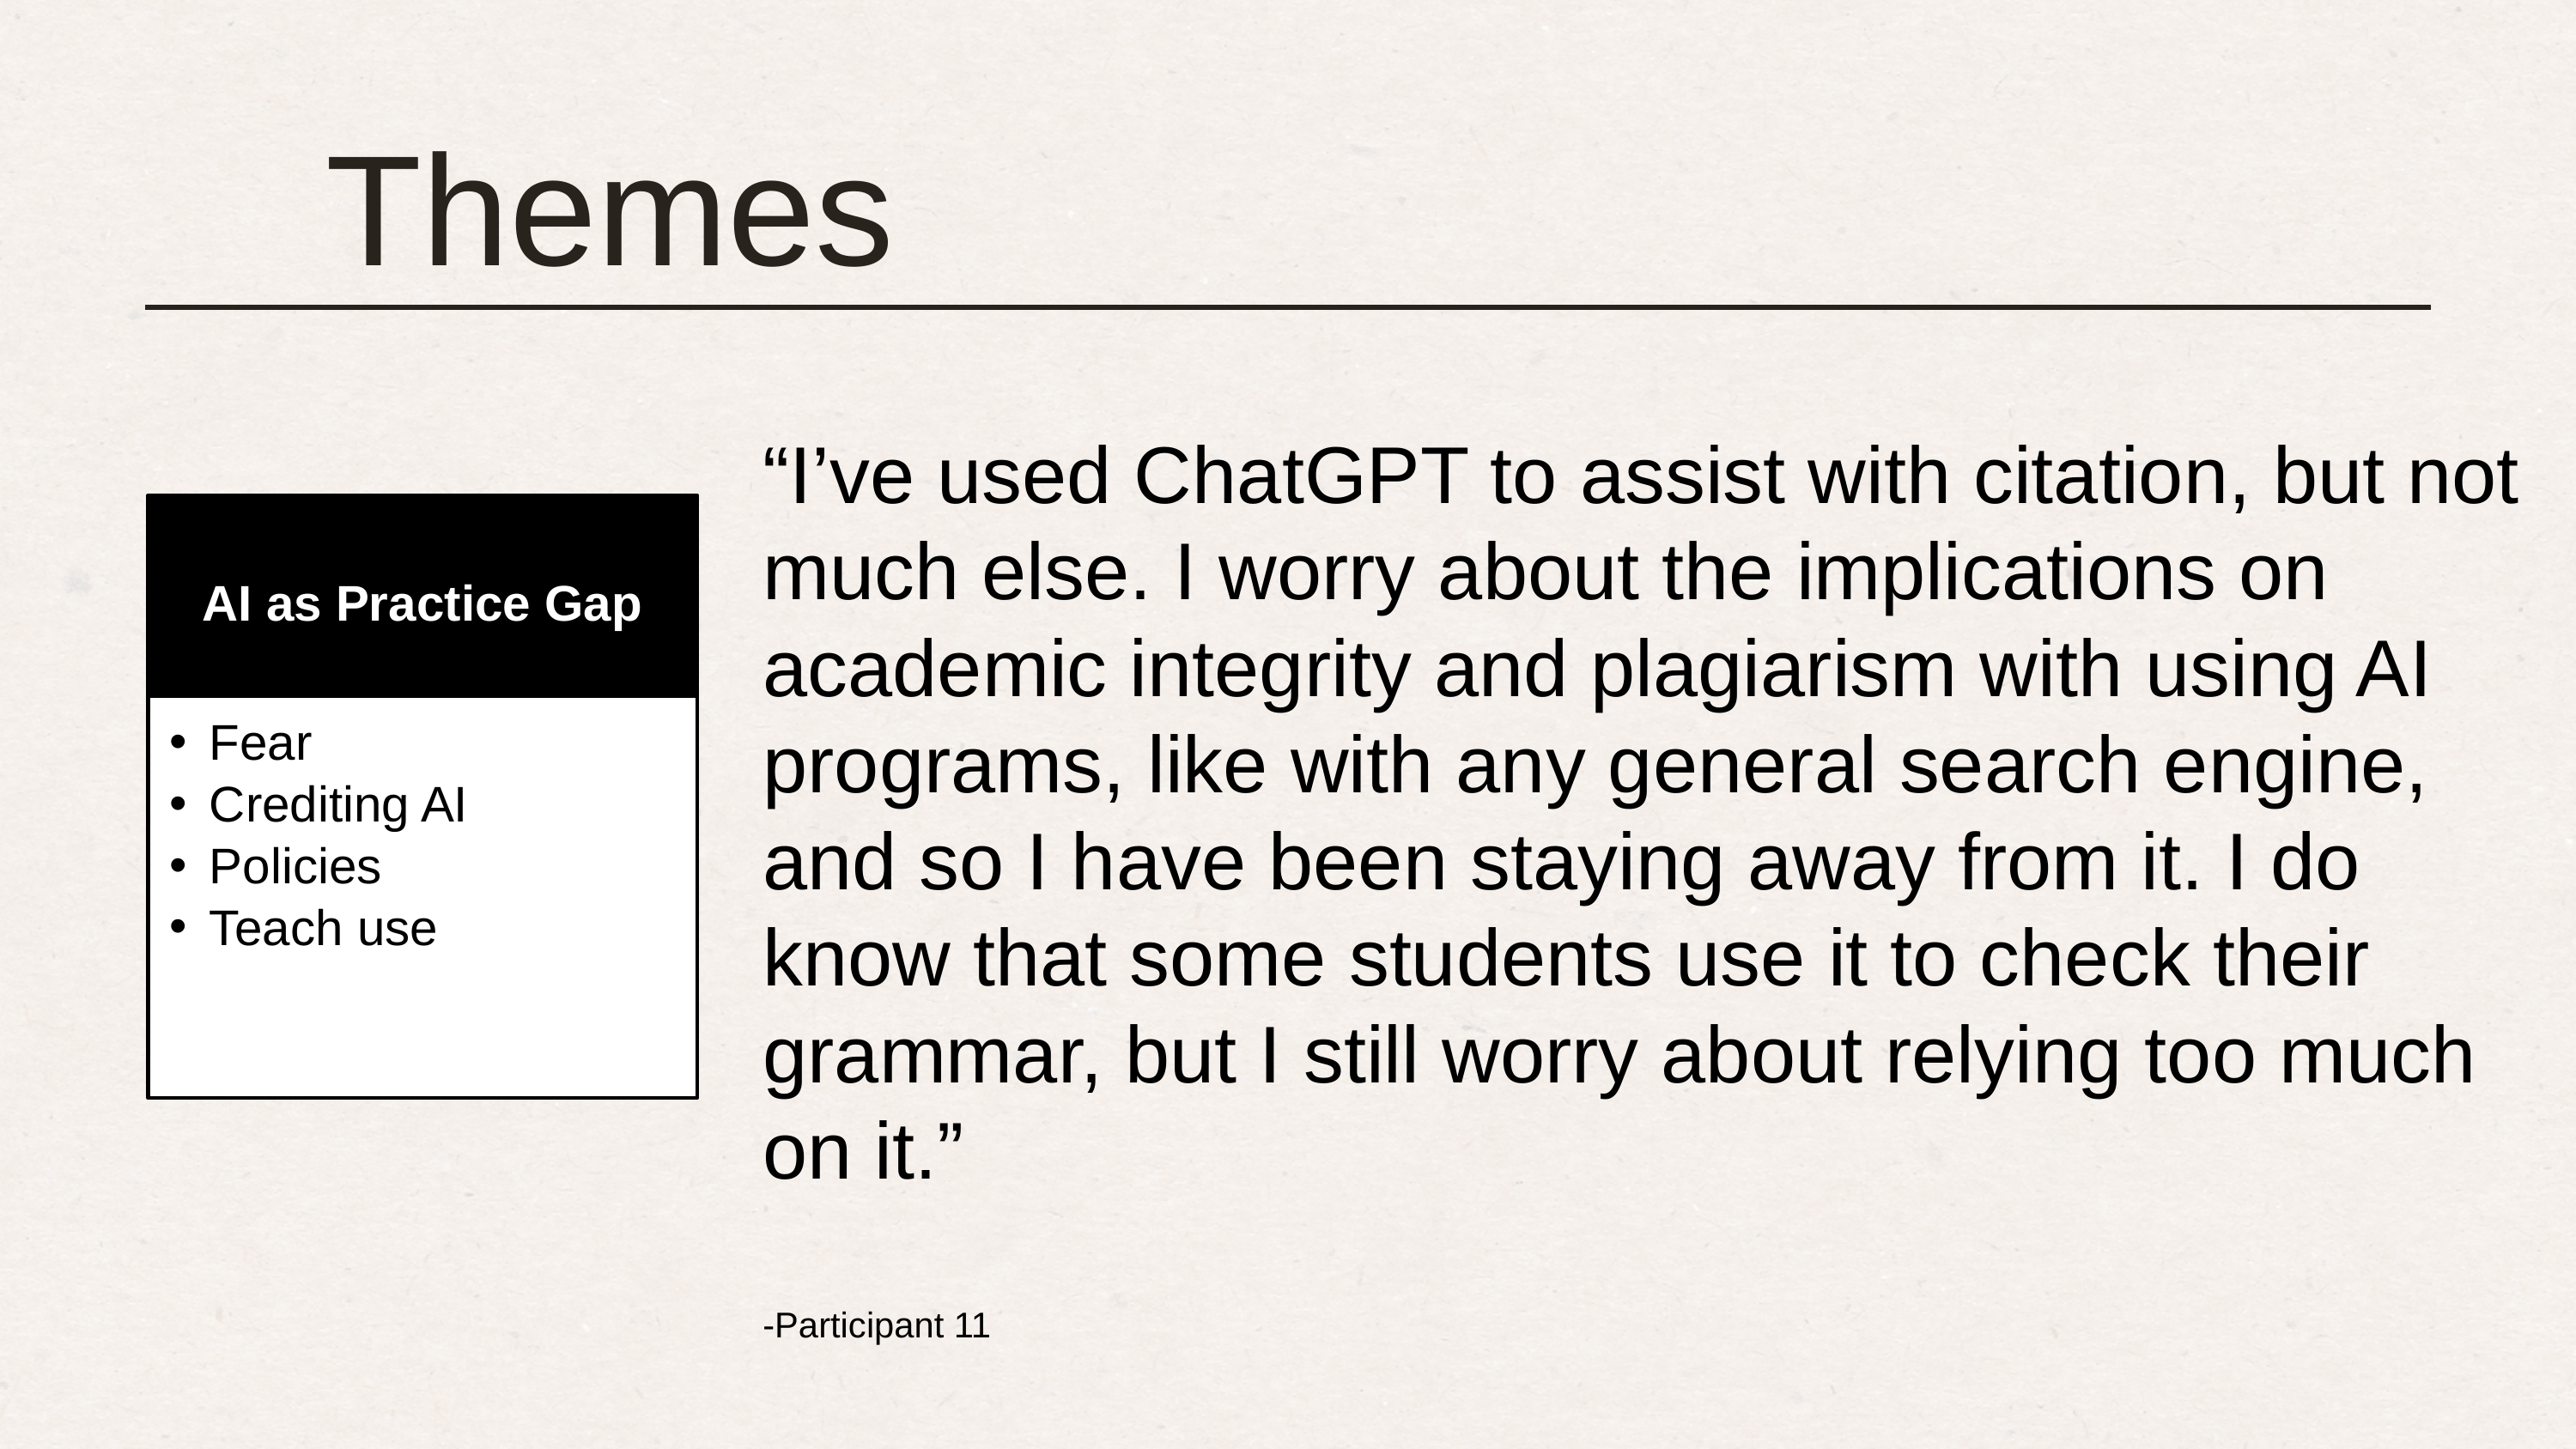

Themes
AI as Practice Gap
Fear
Crediting AI
Policies
Teach use
“I’ve used ChatGPT to assist with citation, but not much else. I worry about the implications on academic integrity and plagiarism with using AI programs, like with any general search engine, and so I have been staying away from it. I do know that some students use it to check their grammar, but I still worry about relying too much on it.”

-Participant 11